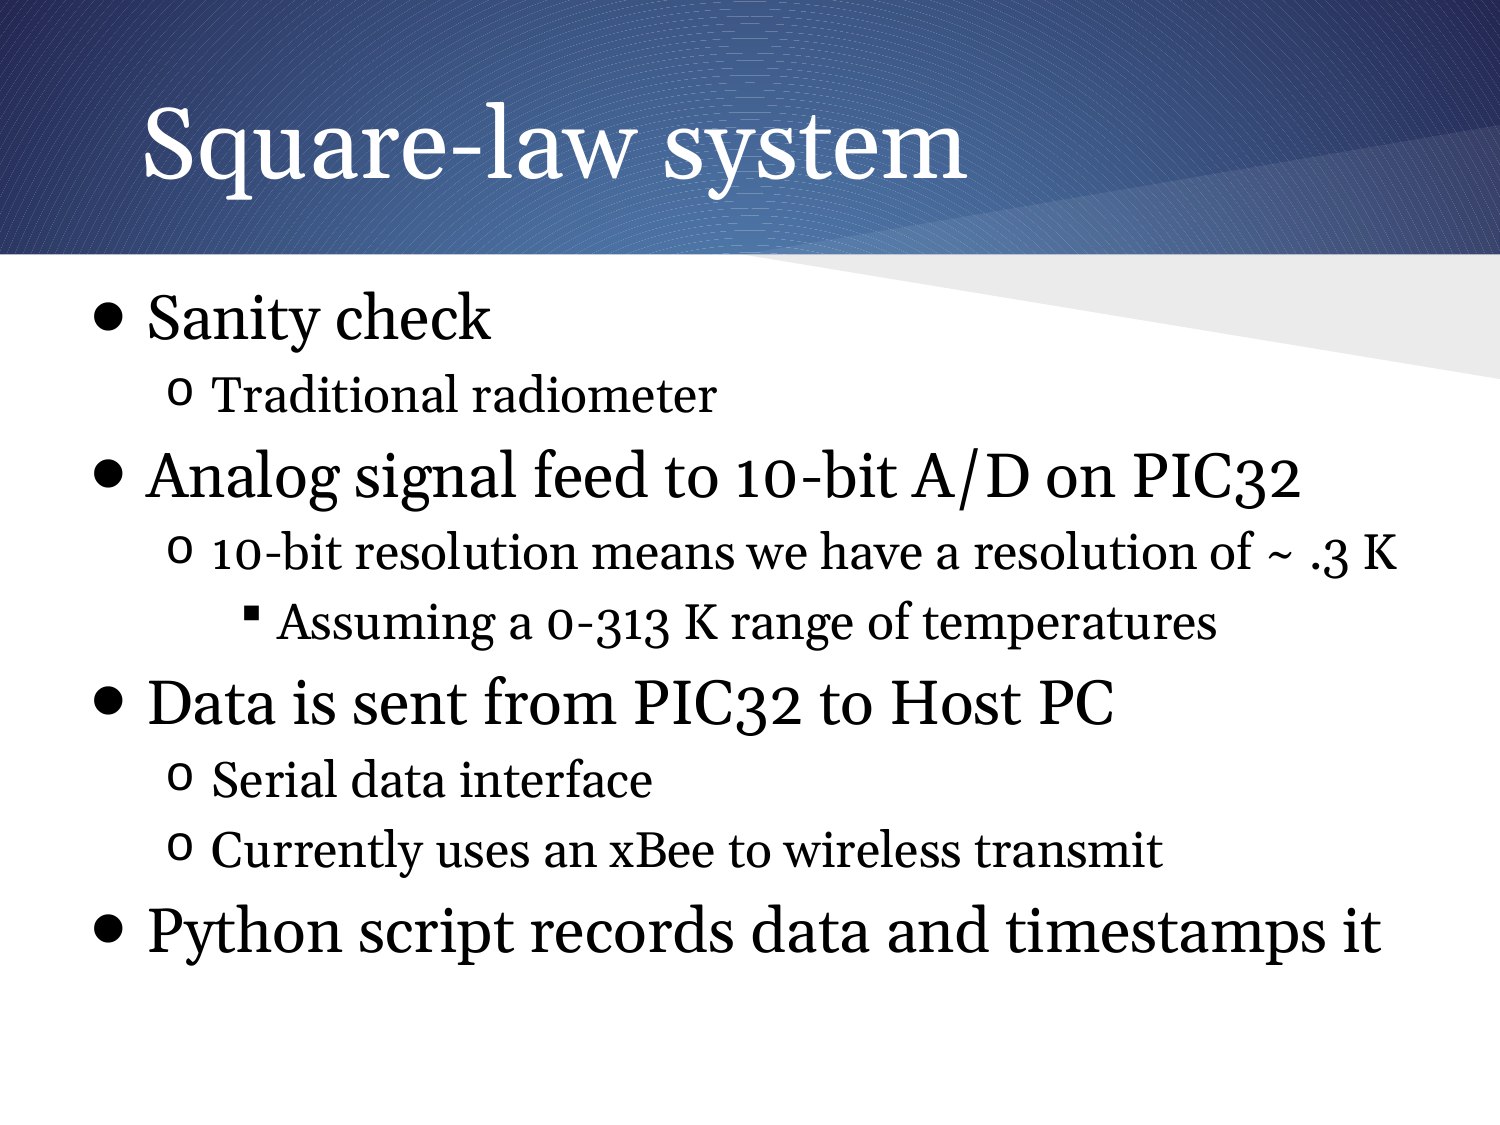

# Square-law system
Sanity check
Traditional radiometer
Analog signal feed to 10-bit A/D on PIC32
10-bit resolution means we have a resolution of ~ .3 K
Assuming a 0-313 K range of temperatures
Data is sent from PIC32 to Host PC
Serial data interface
Currently uses an xBee to wireless transmit
Python script records data and timestamps it